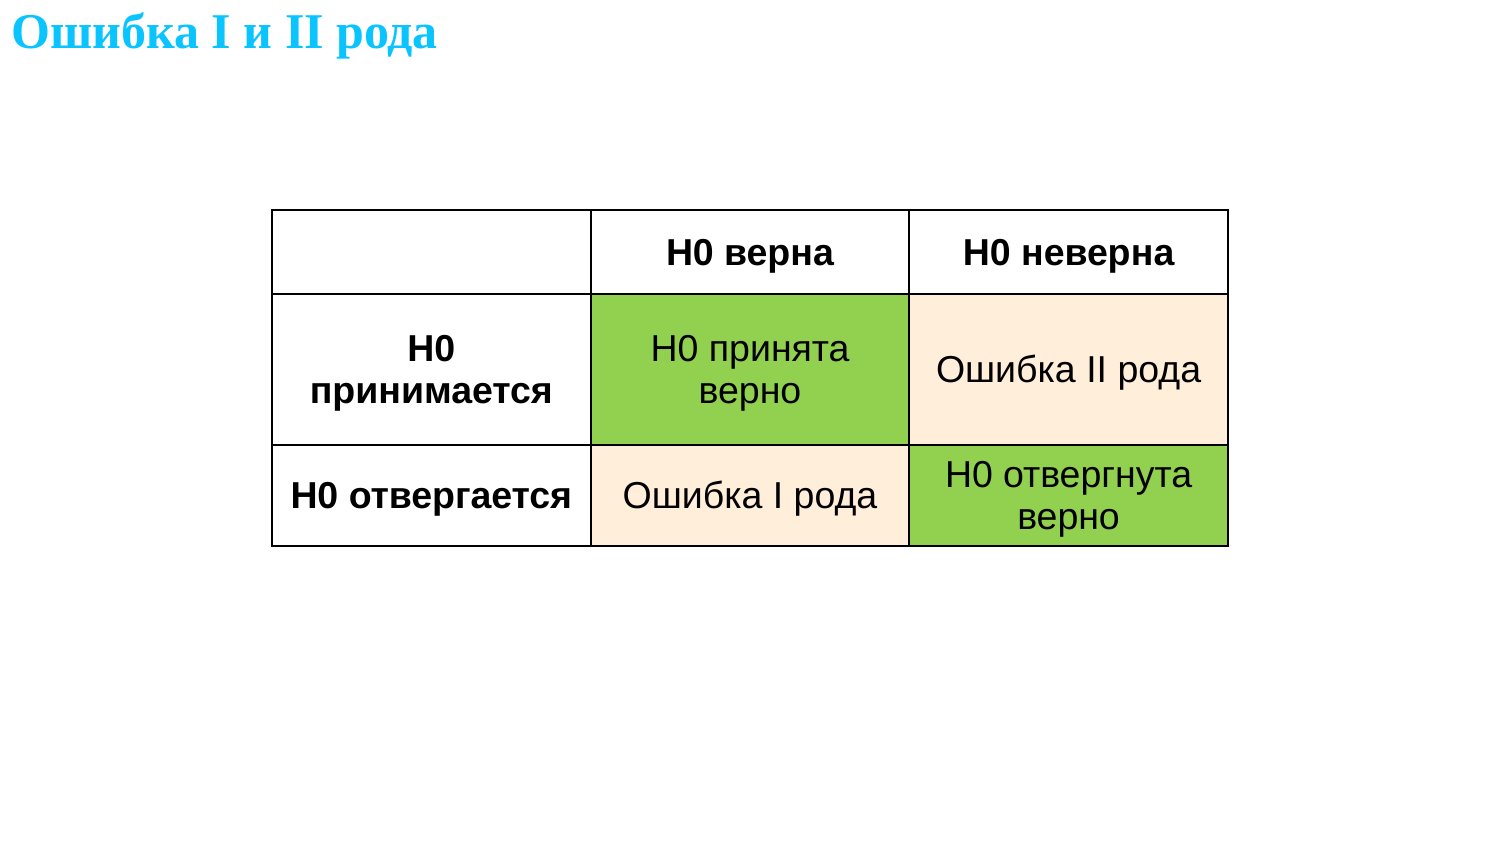

# Ошибка I и II рода
|  | H0 верна | H0 неверна |
| --- | --- | --- |
| H0 принимается | H0 принята верно | Ошибка II рода |
| H0 отвергается | Ошибка I рода | H0 отвергнута верно |